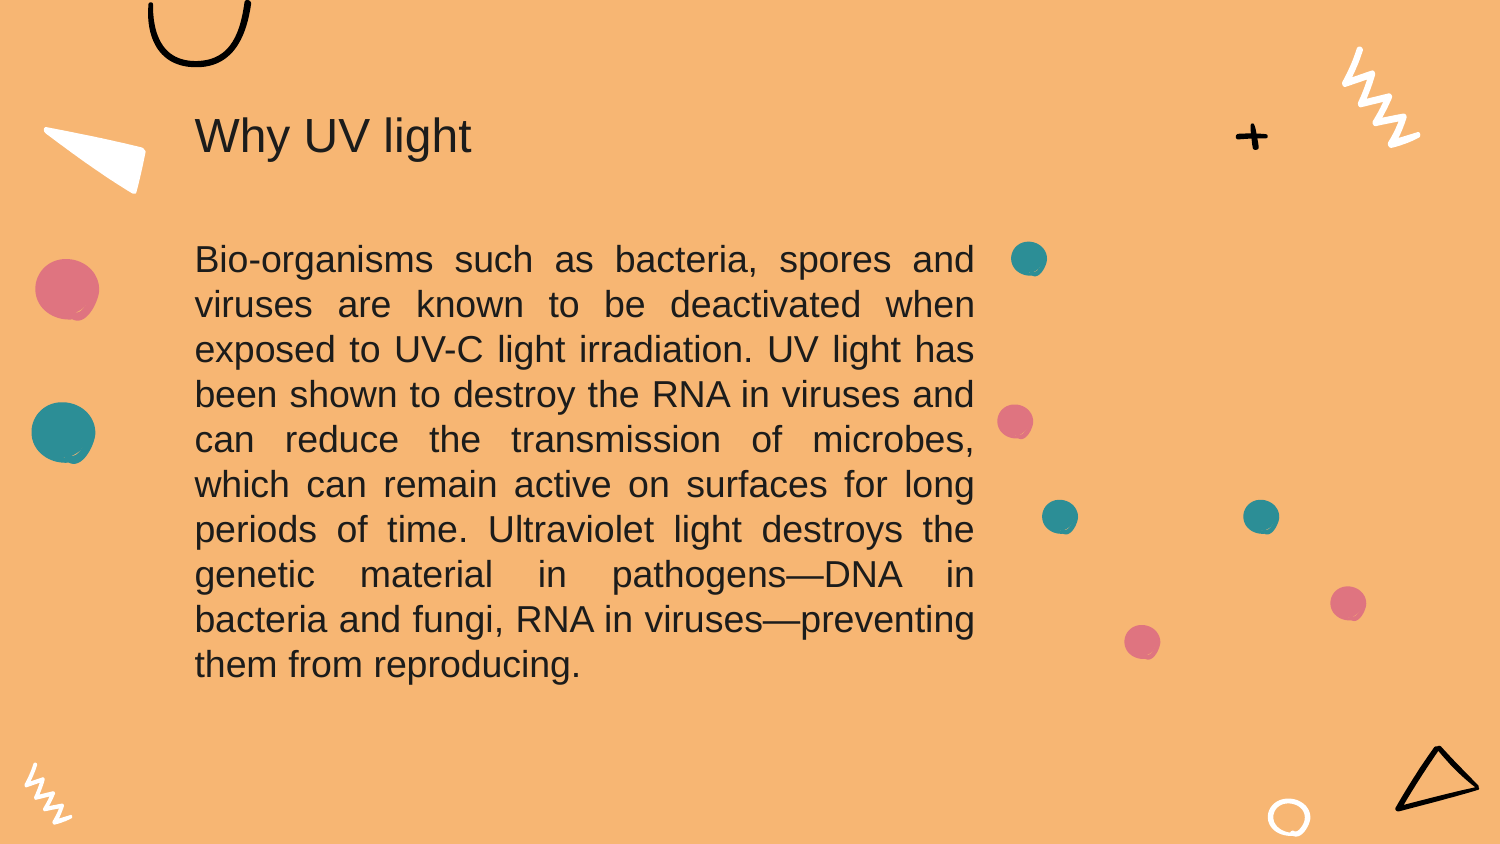

Why UV light
Bio-organisms such as bacteria, spores and viruses are known to be deactivated when exposed to UV-C light irradiation. UV light has been shown to destroy the RNA in viruses and can reduce the transmission of microbes, which can remain active on surfaces for long periods of time. Ultraviolet light destroys the genetic material in pathogens—DNA in bacteria and fungi, RNA in viruses—preventing them from reproducing.